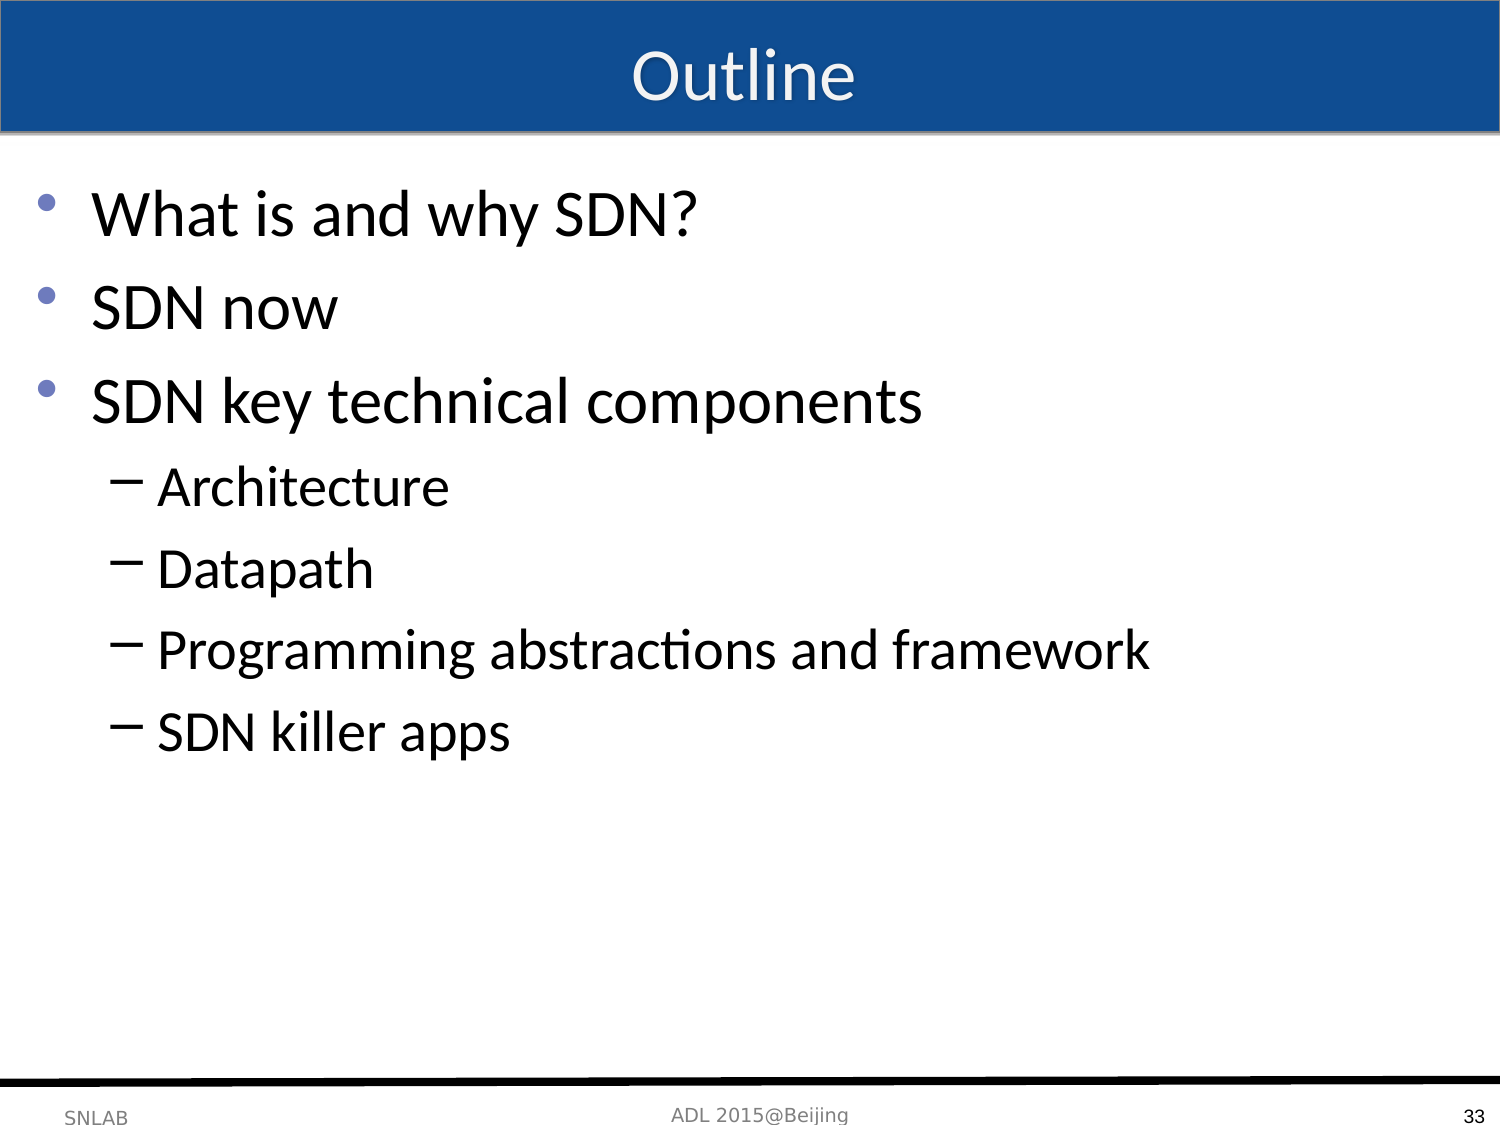

# Outline
What is and why SDN?
SDN now
SDN key technical components
Architecture
Datapath
Programming abstractions and framework
SDN killer apps
33